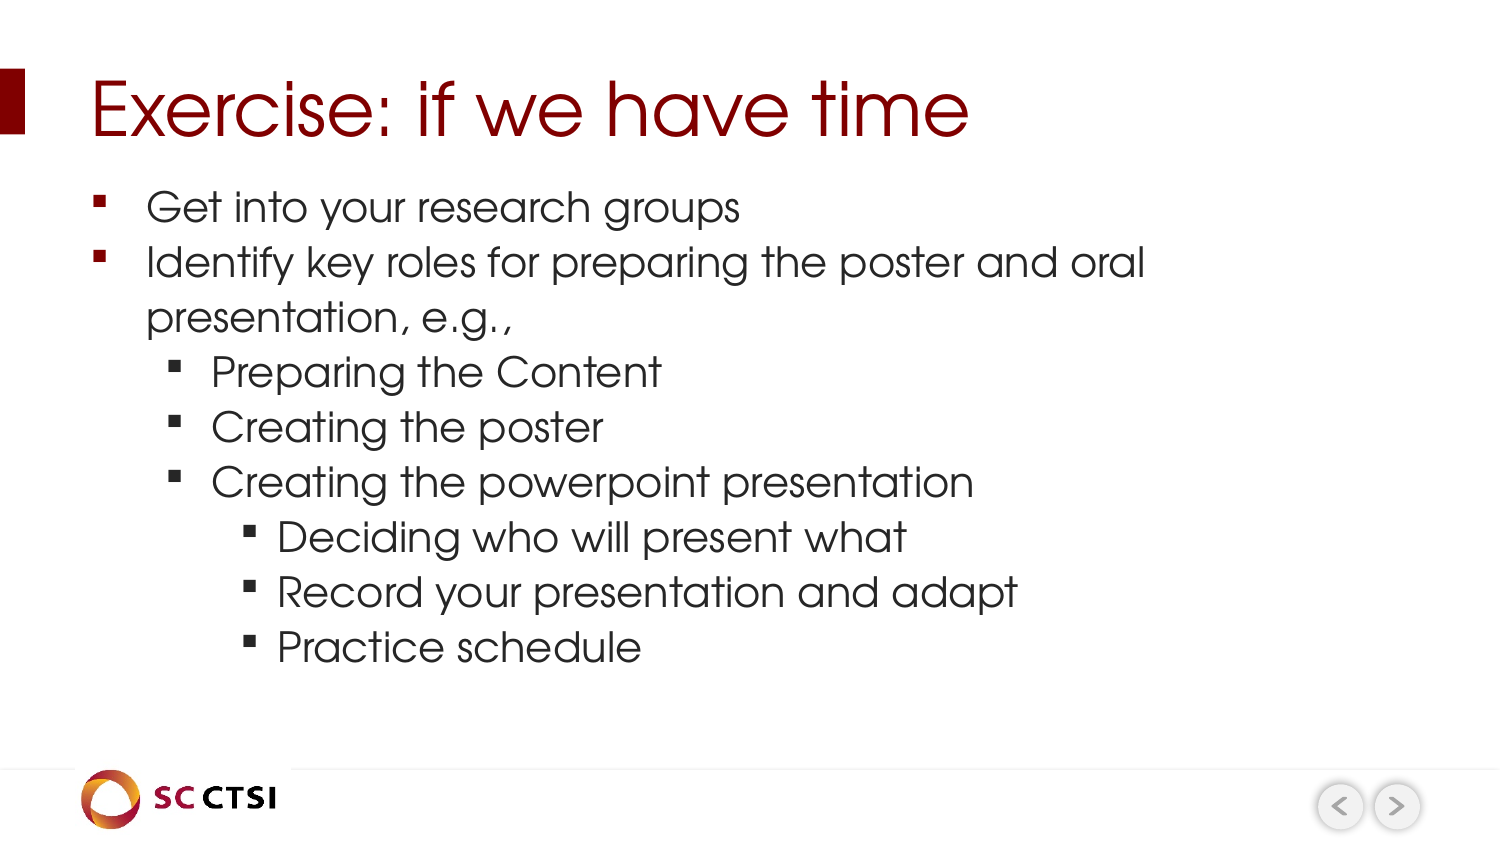

# Exercise: if we have time
Get into your research groups
Identify key roles for preparing the poster and oral presentation, e.g.,
Preparing the Content
Creating the poster
Creating the powerpoint presentation
Deciding who will present what
Record your presentation and adapt
Practice schedule